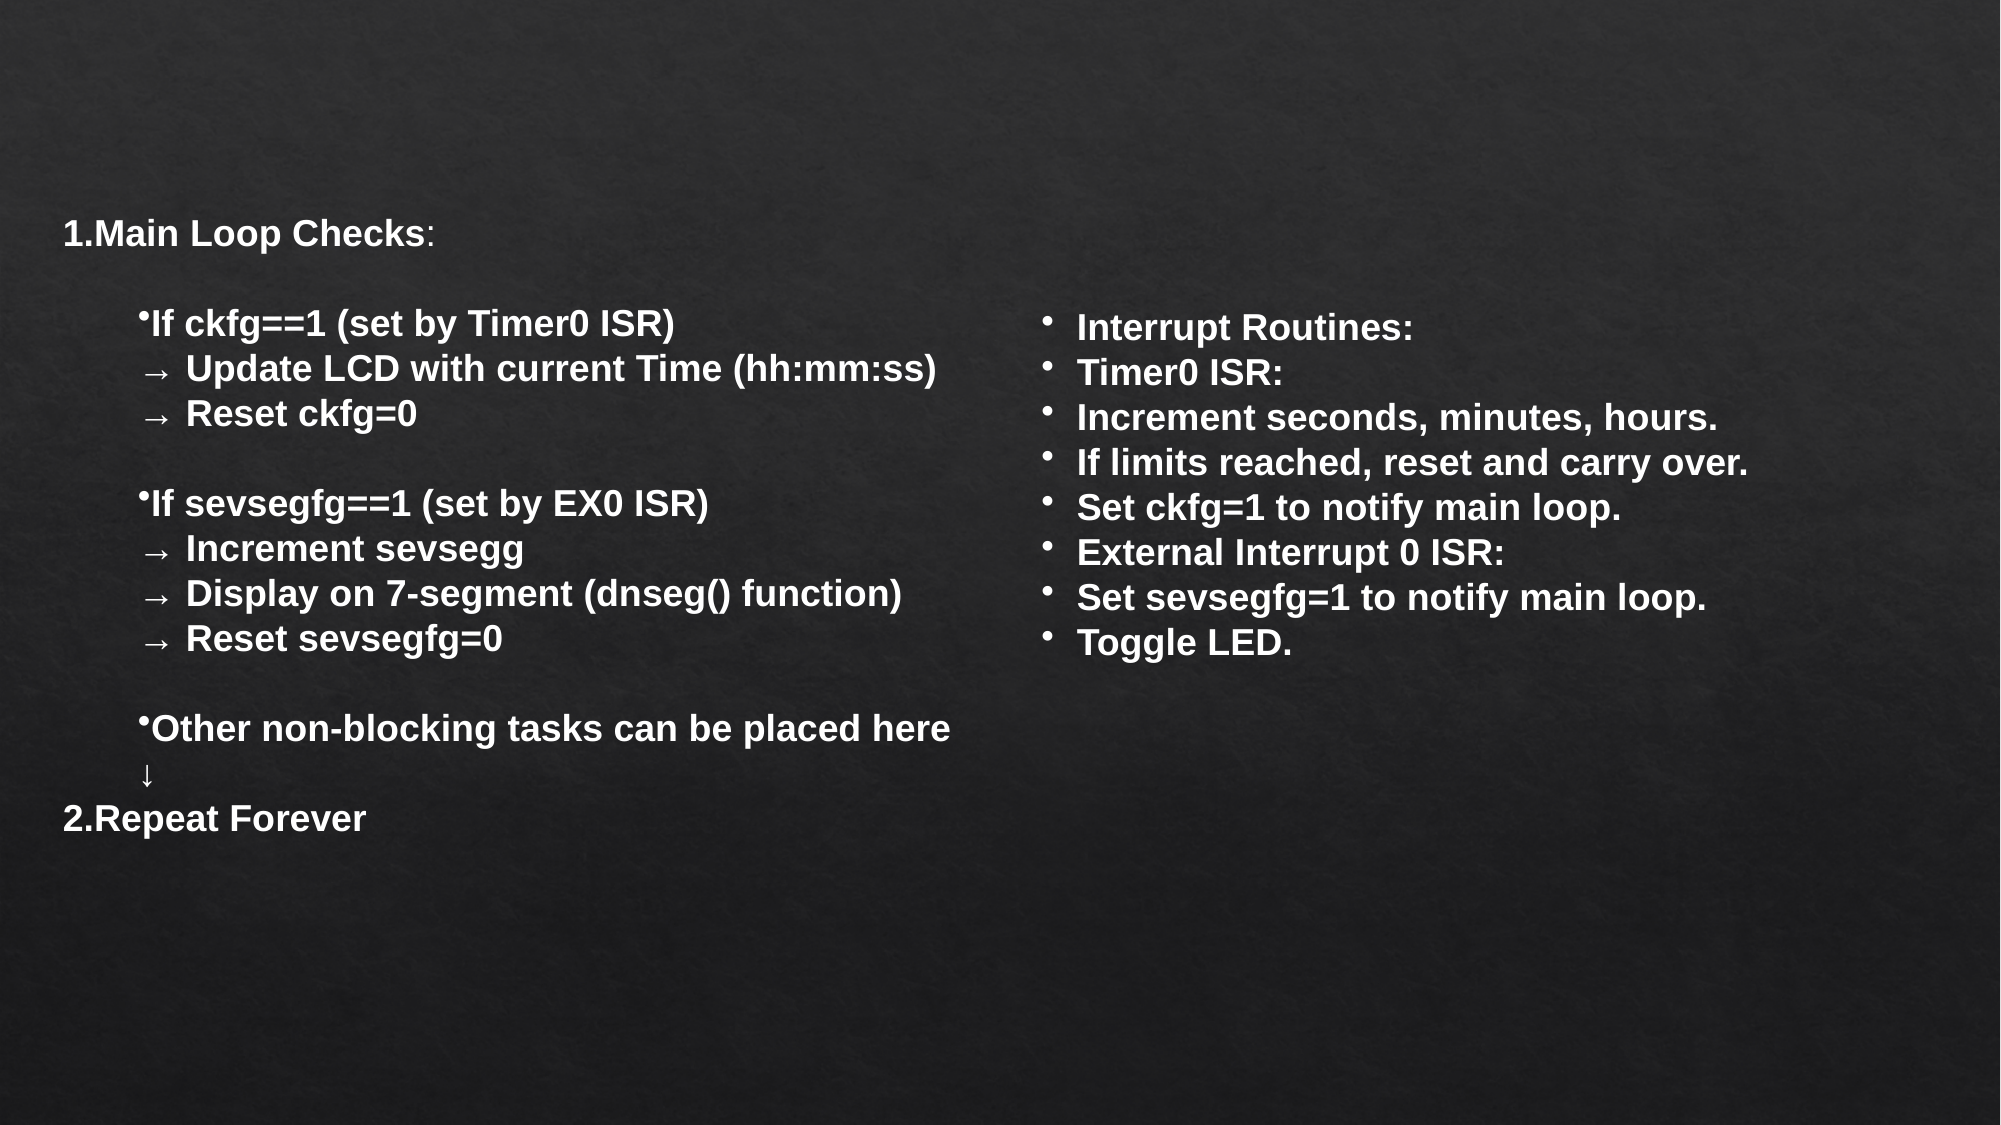

Main Loop Checks:

If ckfg==1 (set by Timer0 ISR)
→ Update LCD with current Time (hh:mm:ss)
→ Reset ckfg=0

If sevsegfg==1 (set by EX0 ISR)
→ Increment sevsegg
→ Display on 7-segment (dnseg() function)
→ Reset sevsegfg=0

Other non-blocking tasks can be placed here
↓
Repeat Forever

Interrupt Routines:
Timer0 ISR:
Increment seconds, minutes, hours.
If limits reached, reset and carry over.
Set ckfg=1 to notify main loop.
External Interrupt 0 ISR:
Set sevsegfg=1 to notify main loop.
Toggle LED.